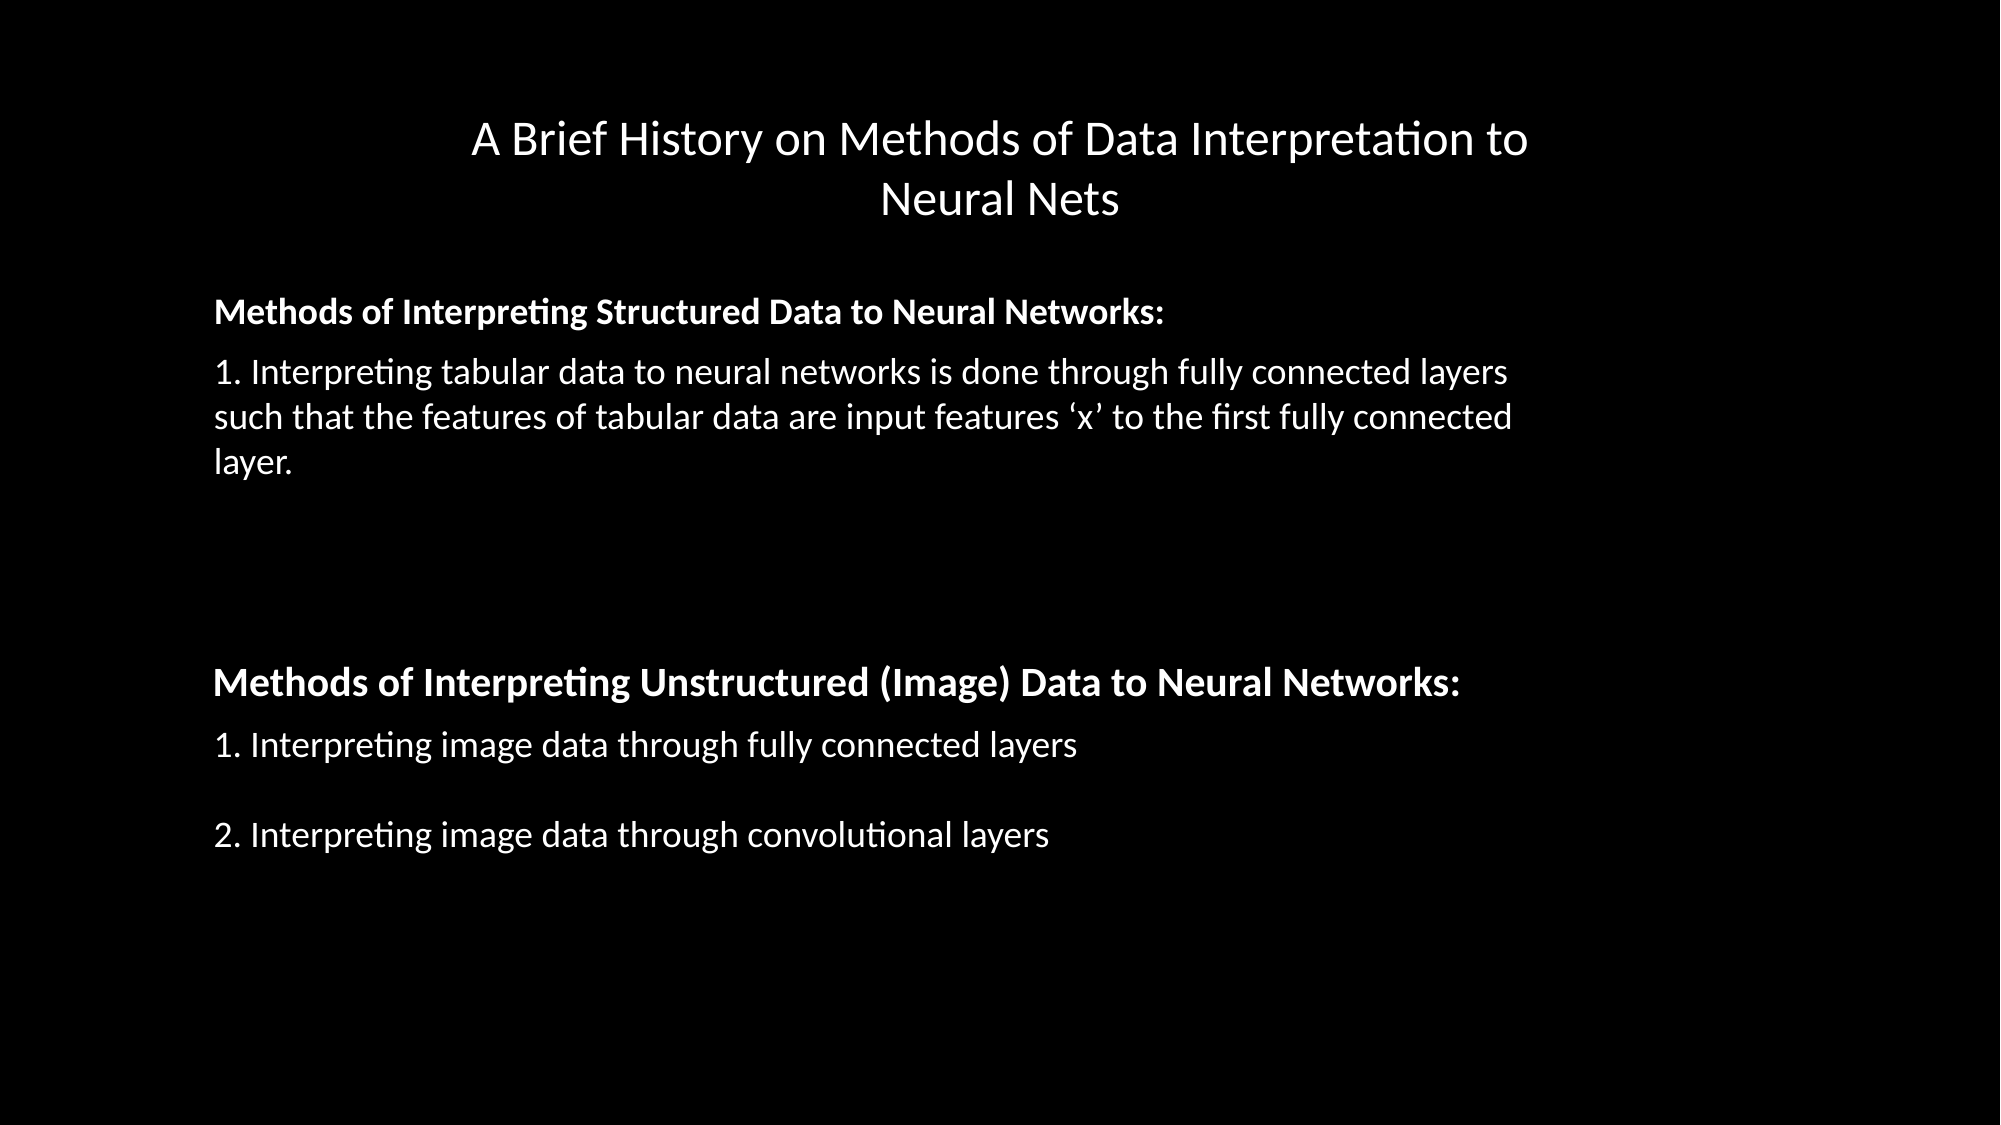

A Brief History on Methods of Data Interpretation to Neural Nets
Methods of Interpreting Structured Data to Neural Networks:
1. Interpreting tabular data to neural networks is done through fully connected layers such that the features of tabular data are input features ‘x’ to the first fully connected layer.
Methods of Interpreting Unstructured (Image) Data to Neural Networks:
1. Interpreting image data through fully connected layers

2. Interpreting image data through convolutional layers